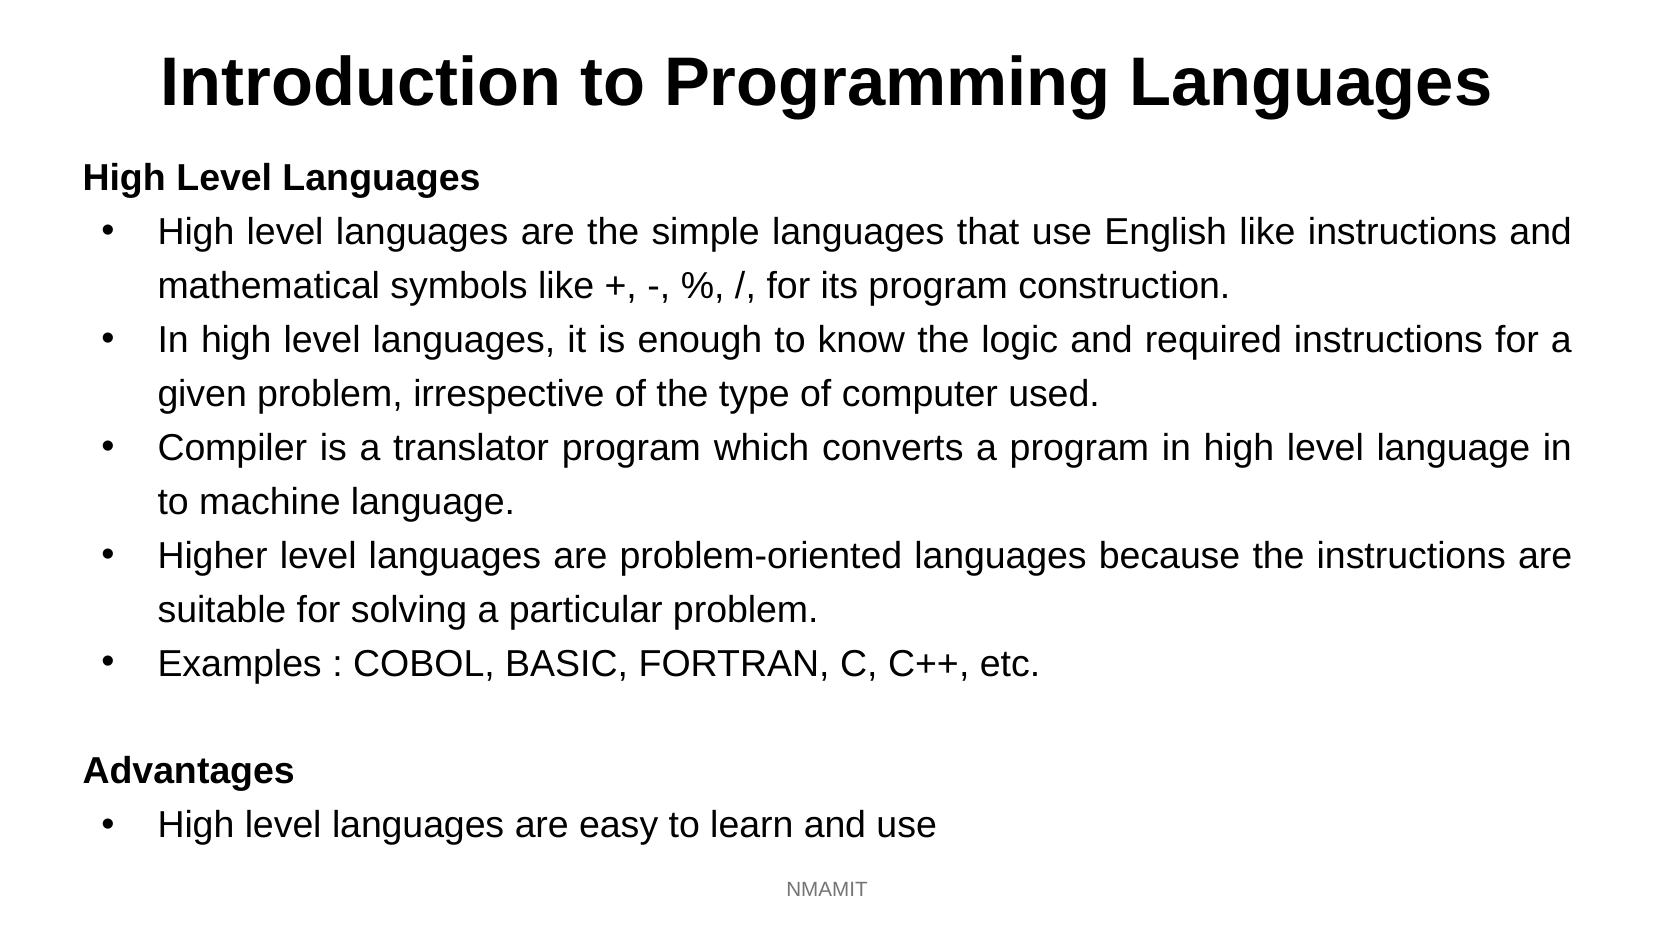

# Introduction to Programming Languages
High Level Languages
High level languages are the simple languages that use English like instructions and mathematical symbols like +, -, %, /, for its program construction.
In high level languages, it is enough to know the logic and required instructions for a given problem, irrespective of the type of computer used.
Compiler is a translator program which converts a program in high level language in to machine language.
Higher level languages are problem-oriented languages because the instructions are suitable for solving a particular problem.
Examples : COBOL, BASIC, FORTRAN, C, C++, etc.

Advantages
High level languages are easy to learn and use
NMAMIT